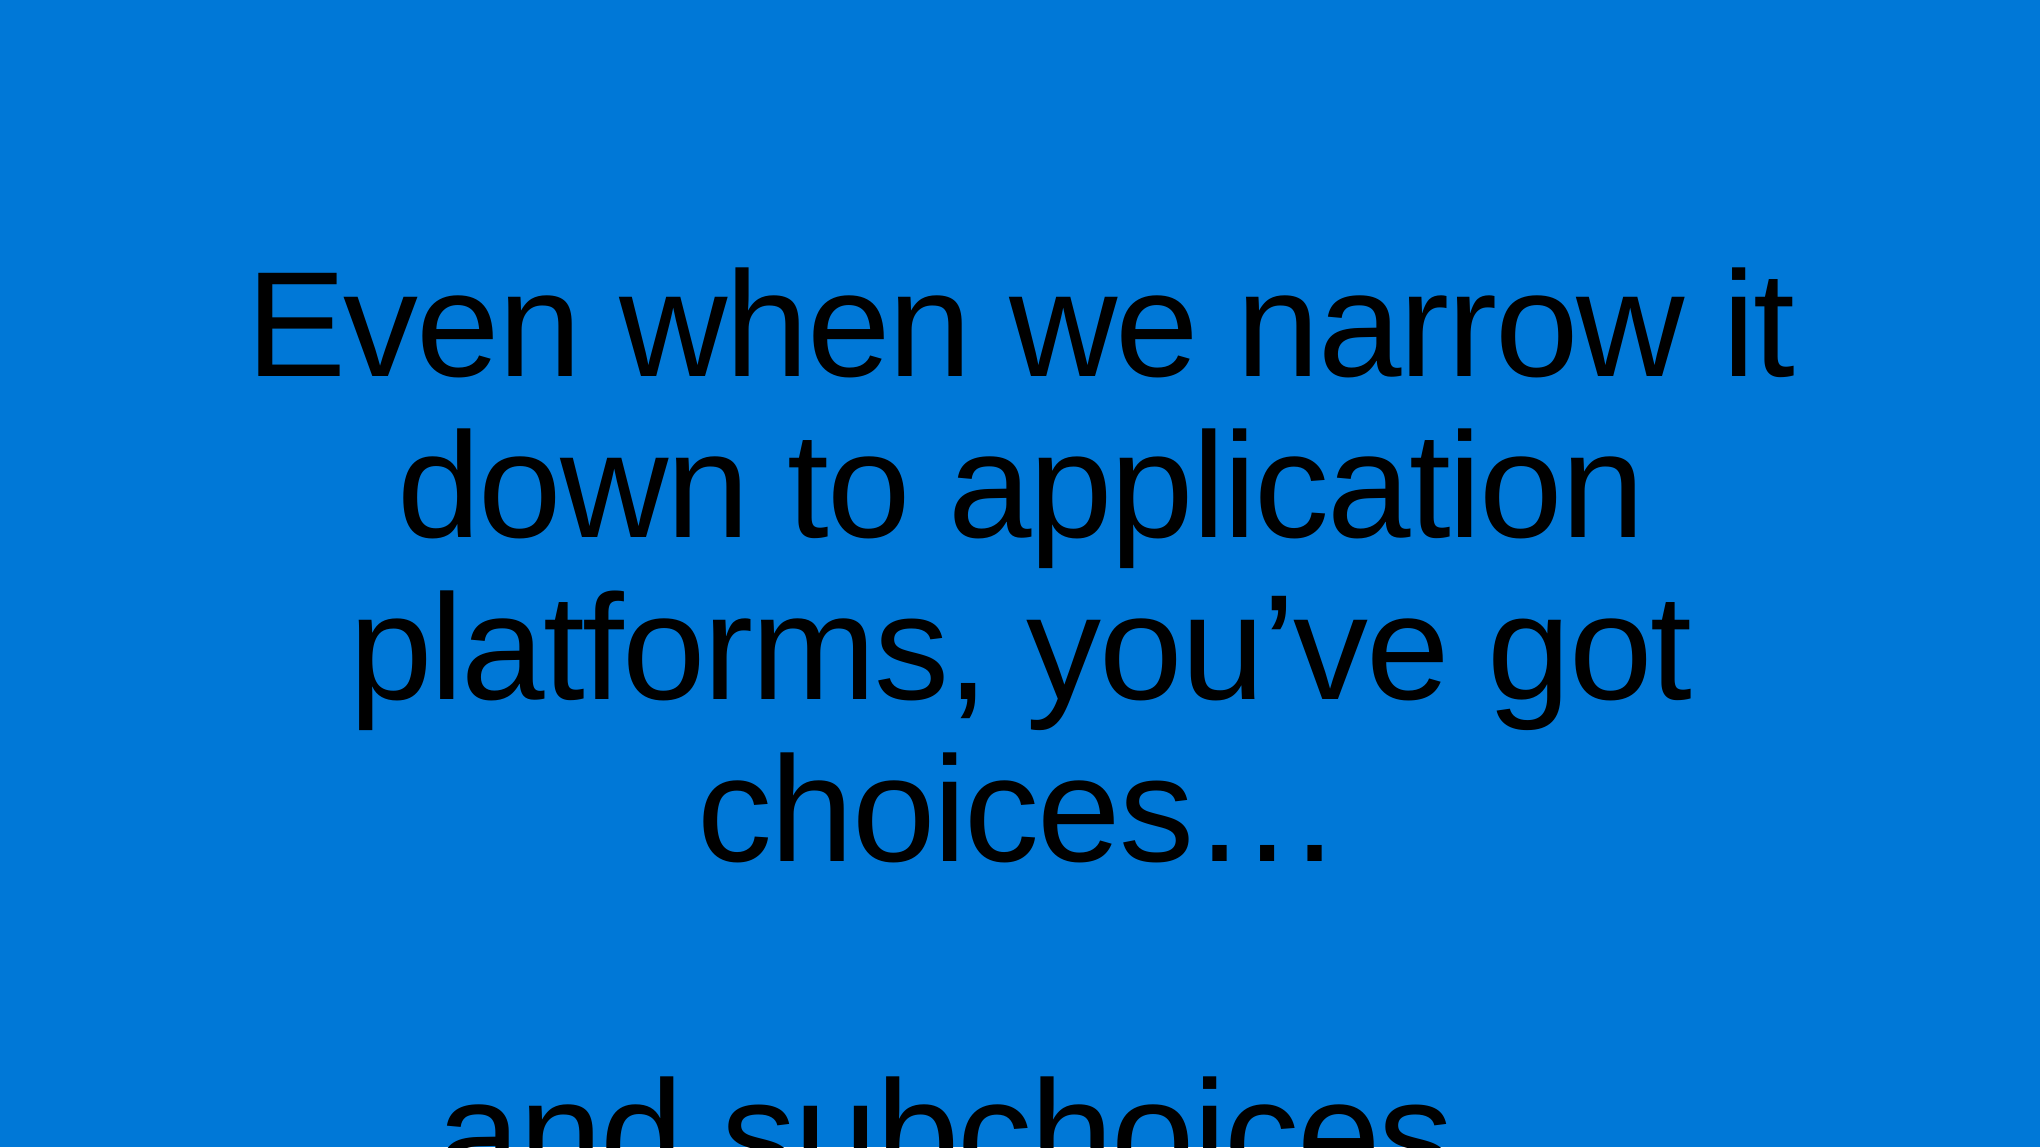

# Even when we narrow it down to application platforms, you’ve got choices… and subchoices…